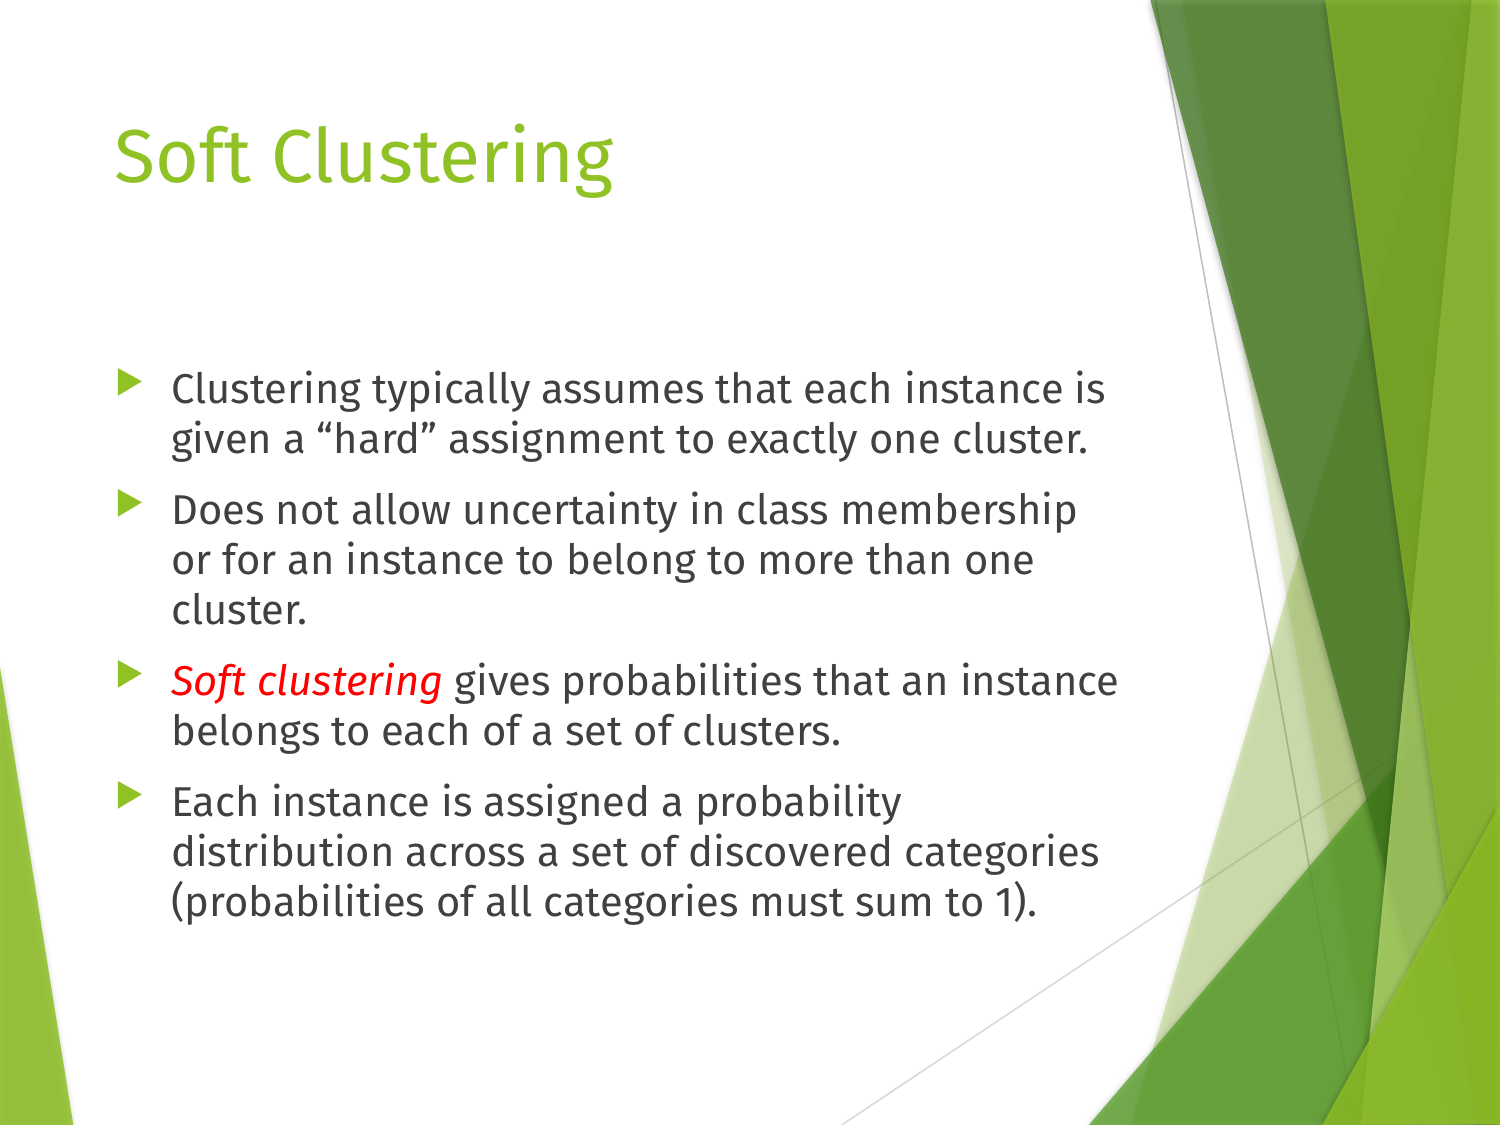

# Soft Clustering
Clustering typically assumes that each instance is given a “hard” assignment to exactly one cluster.
Does not allow uncertainty in class membership or for an instance to belong to more than one cluster.
Soft clustering gives probabilities that an instance belongs to each of a set of clusters.
Each instance is assigned a probability distribution across a set of discovered categories (probabilities of all categories must sum to 1).